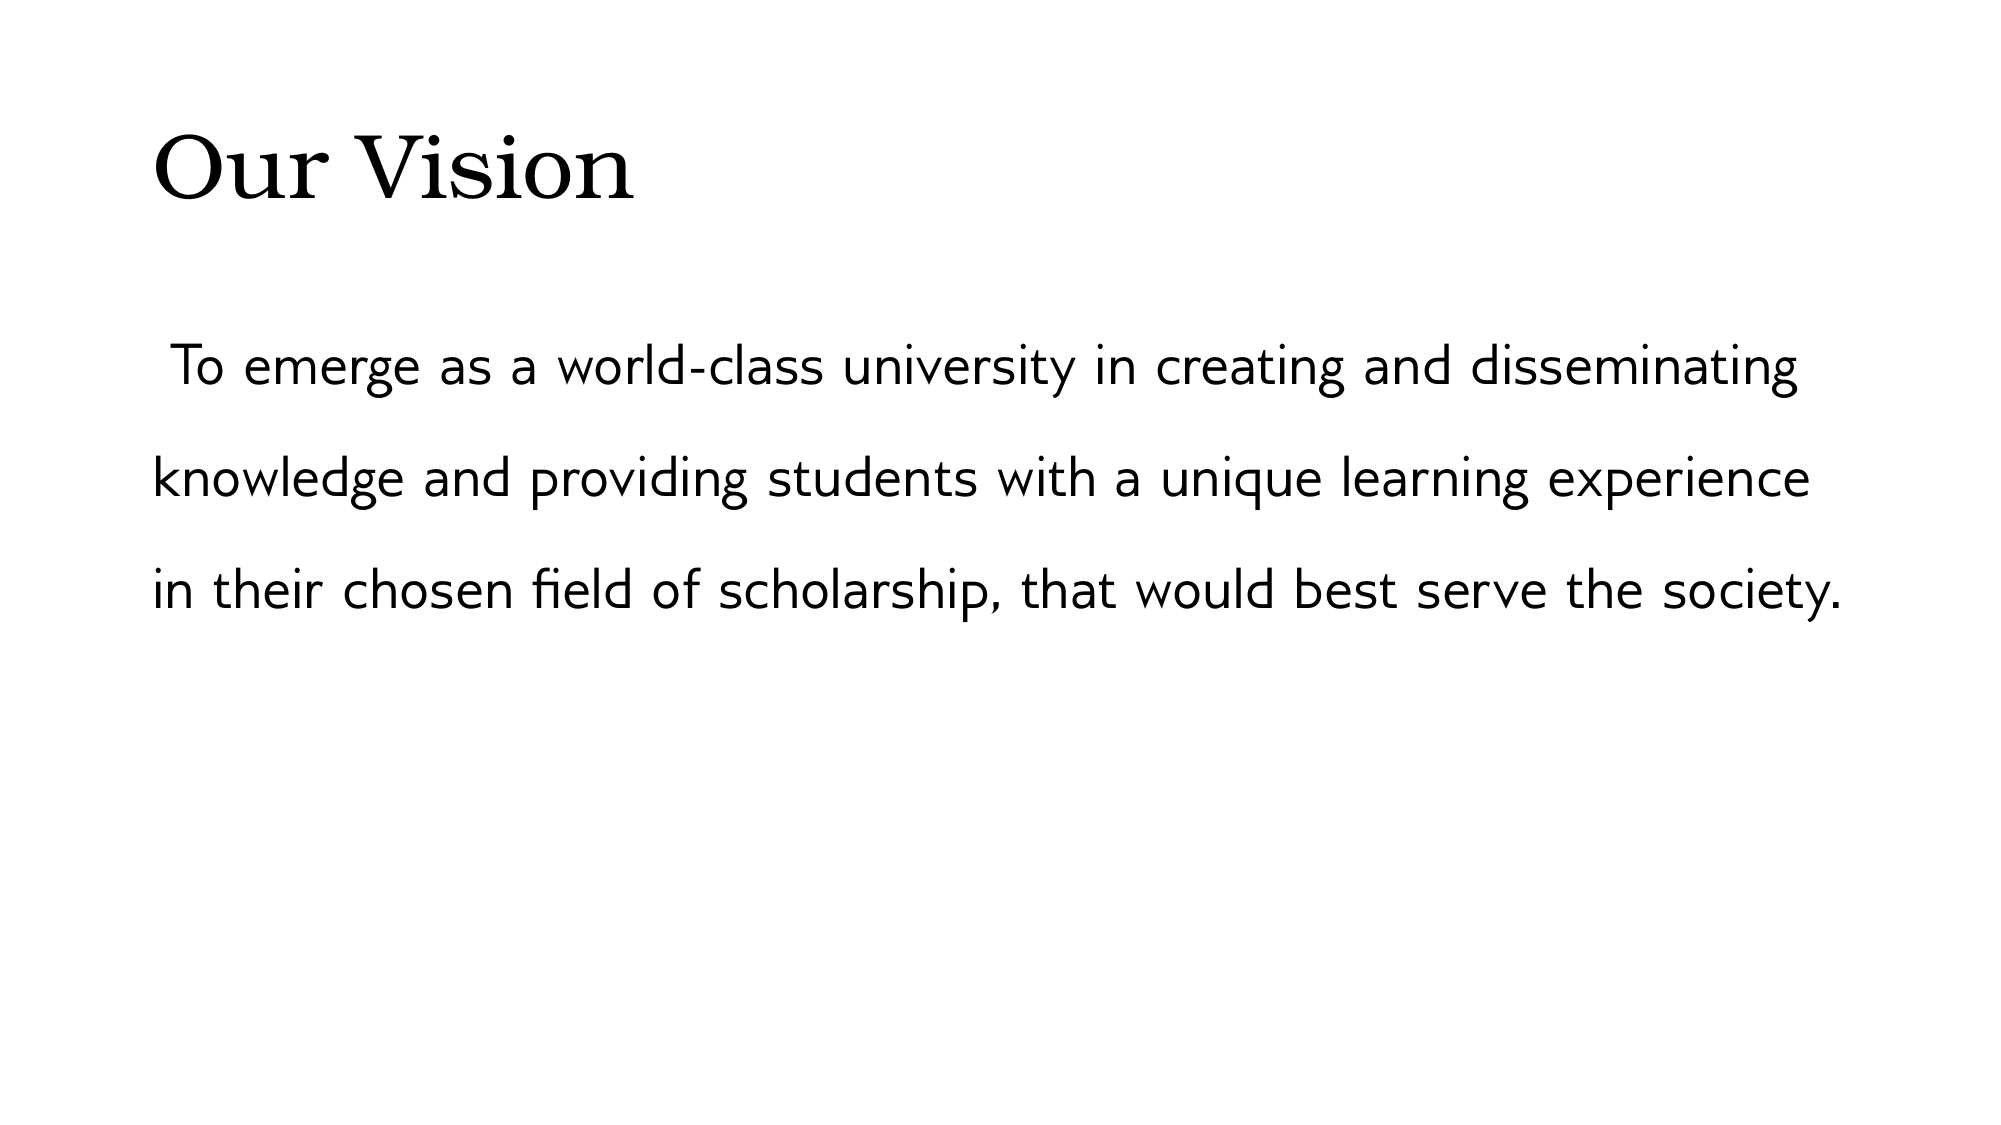

# Our Vision
 To emerge as a world-class university in creating and disseminating knowledge and providing students with a unique learning experience in their chosen field of scholarship, that would best serve the society.